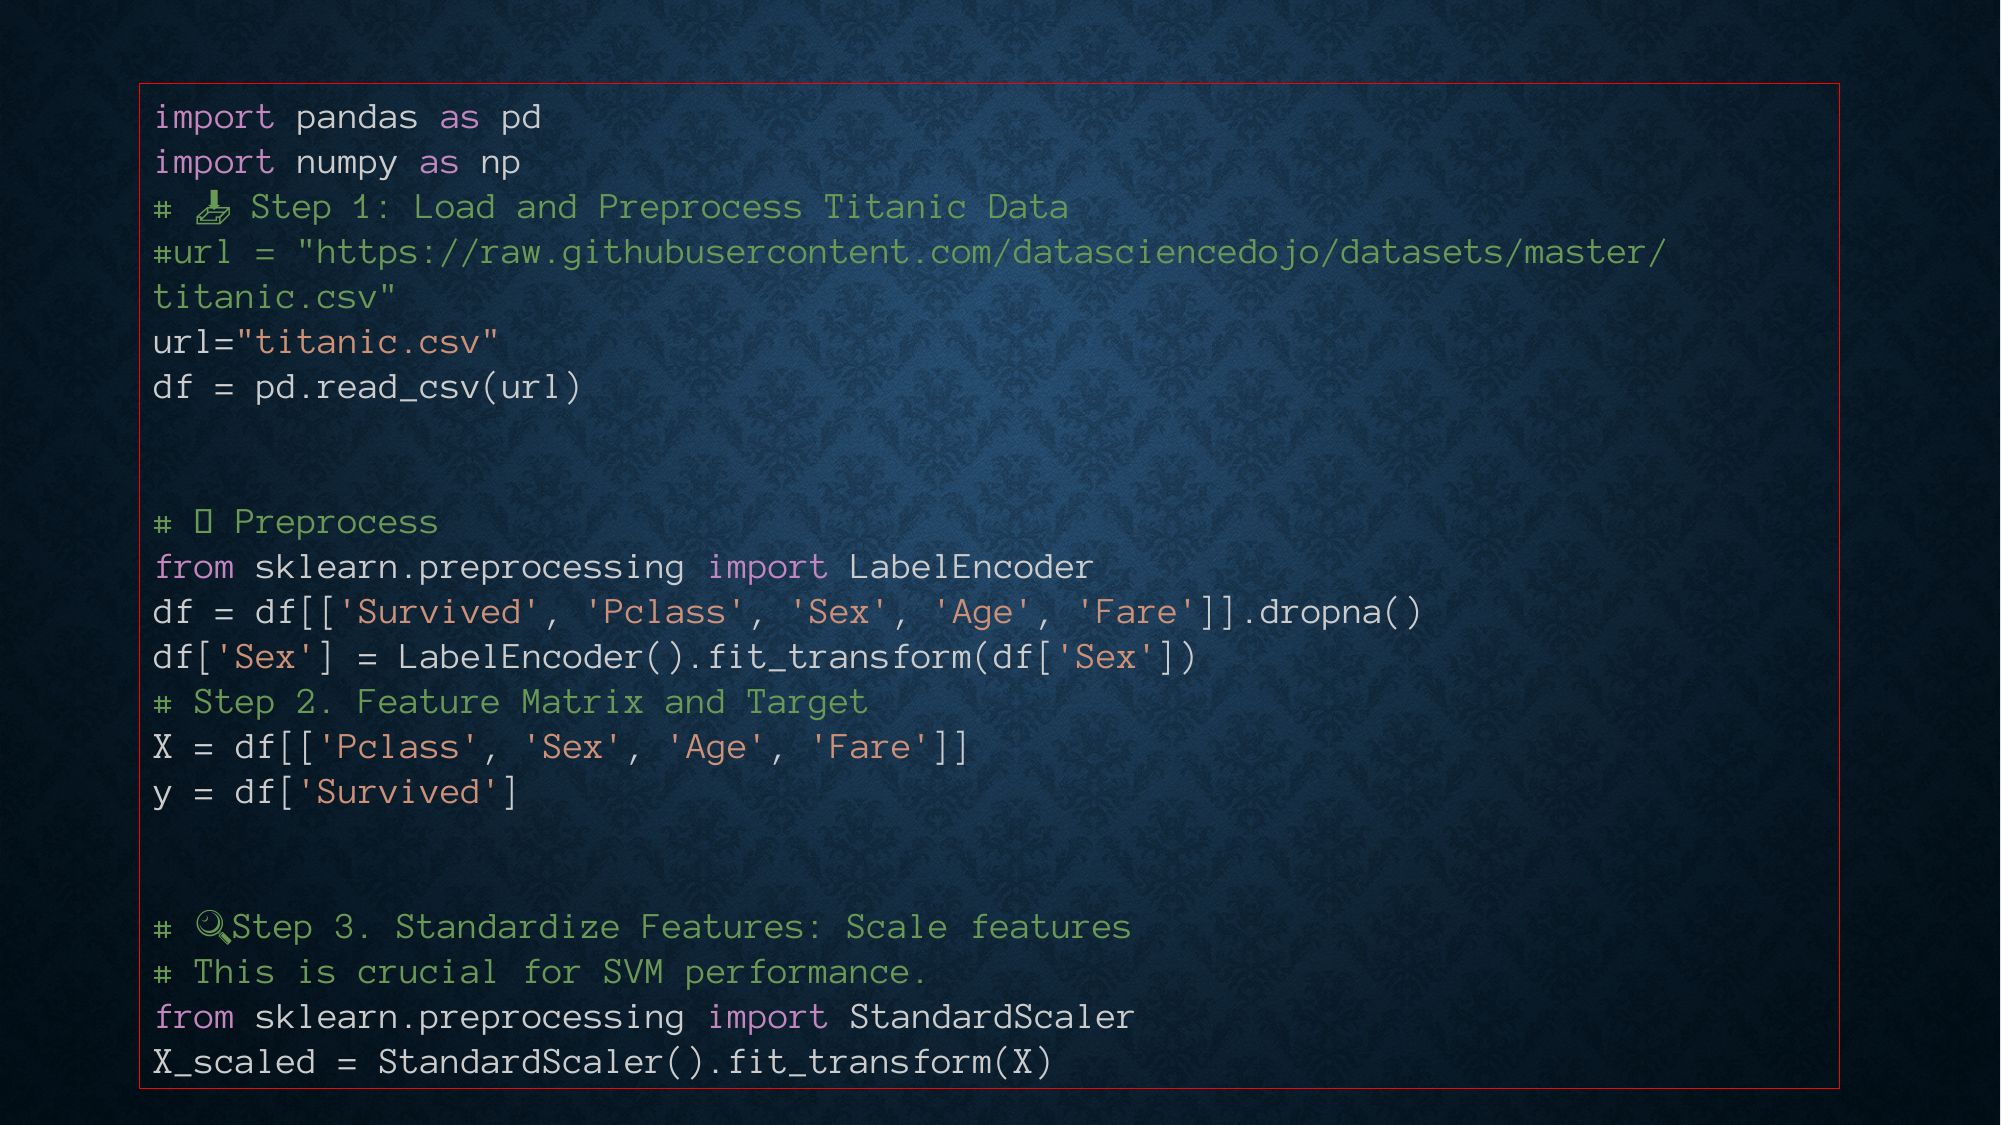

import pandas as pd
import numpy as np
# 📥 Step 1: Load and Preprocess Titanic Data
#url = "https://raw.githubusercontent.com/datasciencedojo/datasets/master/titanic.csv"
url="titanic.csv"
df = pd.read_csv(url)

# 🧼 Preprocess
from sklearn.preprocessing import LabelEncoder
df = df[['Survived', 'Pclass', 'Sex', 'Age', 'Fare']].dropna()
df['Sex'] = LabelEncoder().fit_transform(df['Sex'])
# Step 2. Feature Matrix and Target
X = df[['Pclass', 'Sex', 'Age', 'Fare']]
y = df['Survived']

# 🔍Step 3. Standardize Features: Scale features
# This is crucial for SVM performance.
from sklearn.preprocessing import StandardScaler
X_scaled = StandardScaler().fit_transform(X)